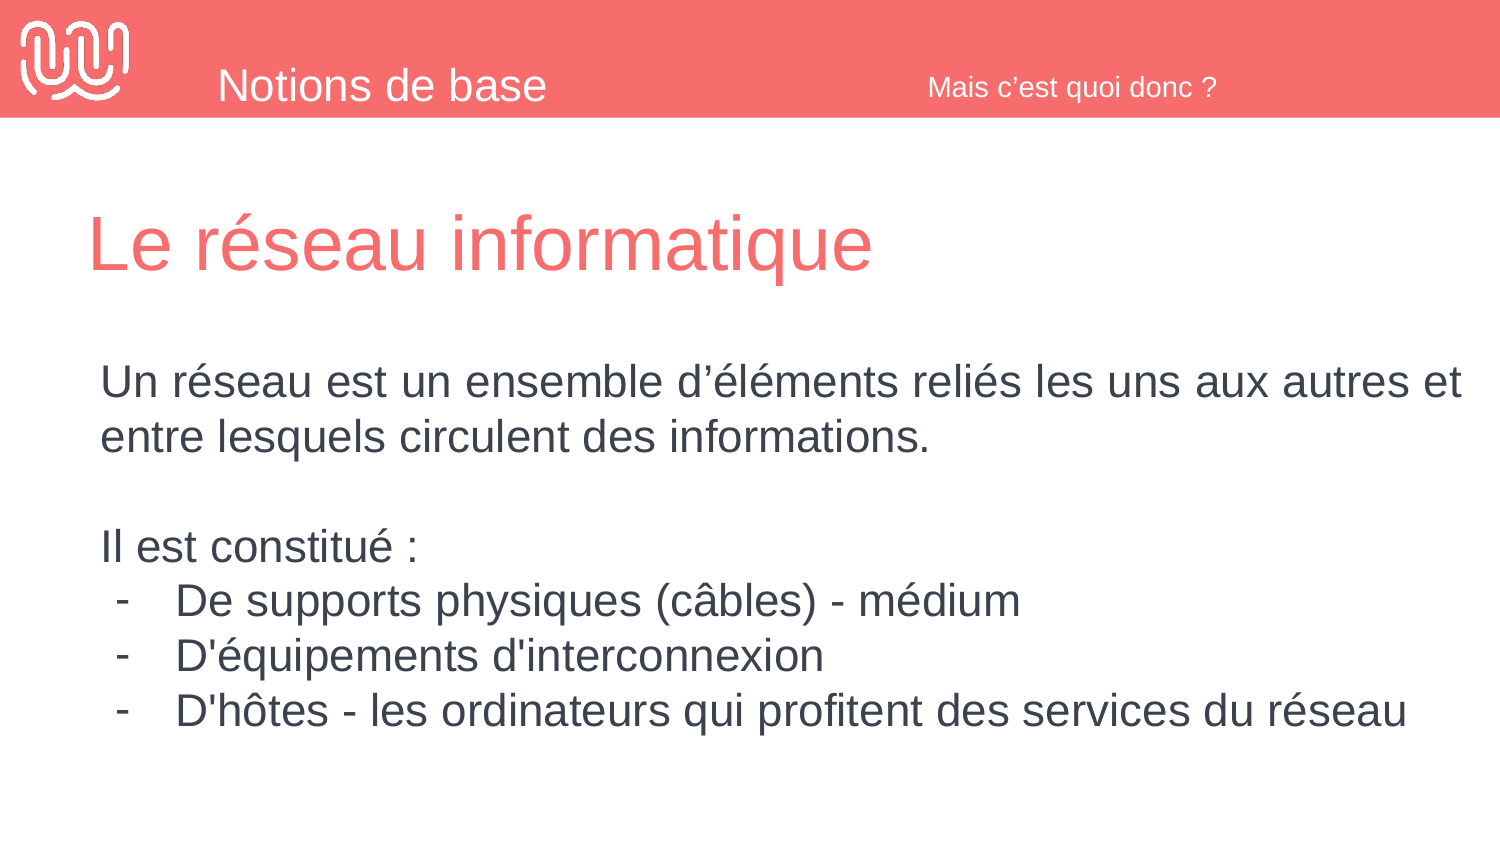

Notions de base
Mais c’est quoi donc ?
Le réseau informatique
Un réseau est un ensemble d’éléments reliés les uns aux autres et entre lesquels circulent des informations.

Il est constitué :
De supports physiques (câbles) - médium
D'équipements d'interconnexion
D'hôtes - les ordinateurs qui profitent des services du réseau